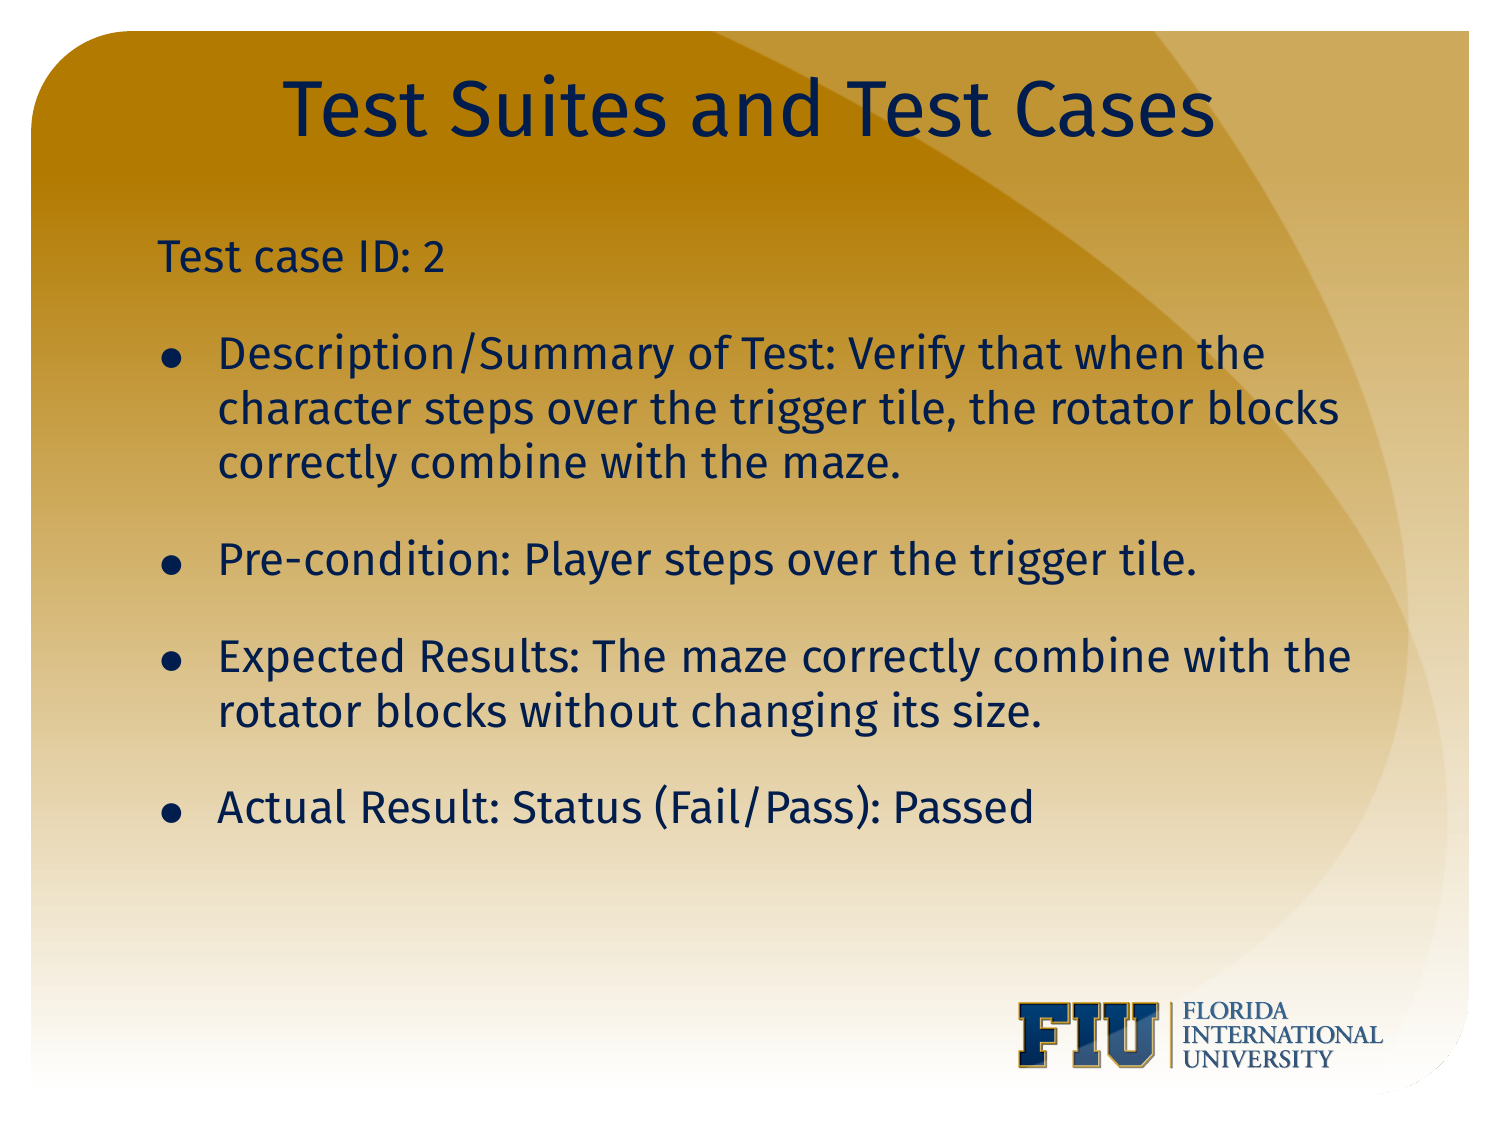

# Test Suites and Test Cases
Test case ID: 2
Description/Summary of Test: Verify that when the character steps over the trigger tile, the rotator blocks correctly combine with the maze.
Pre-condition: Player steps over the trigger tile.
Expected Results: The maze correctly combine with the rotator blocks without changing its size.
Actual Result: Status (Fail/Pass): Passed